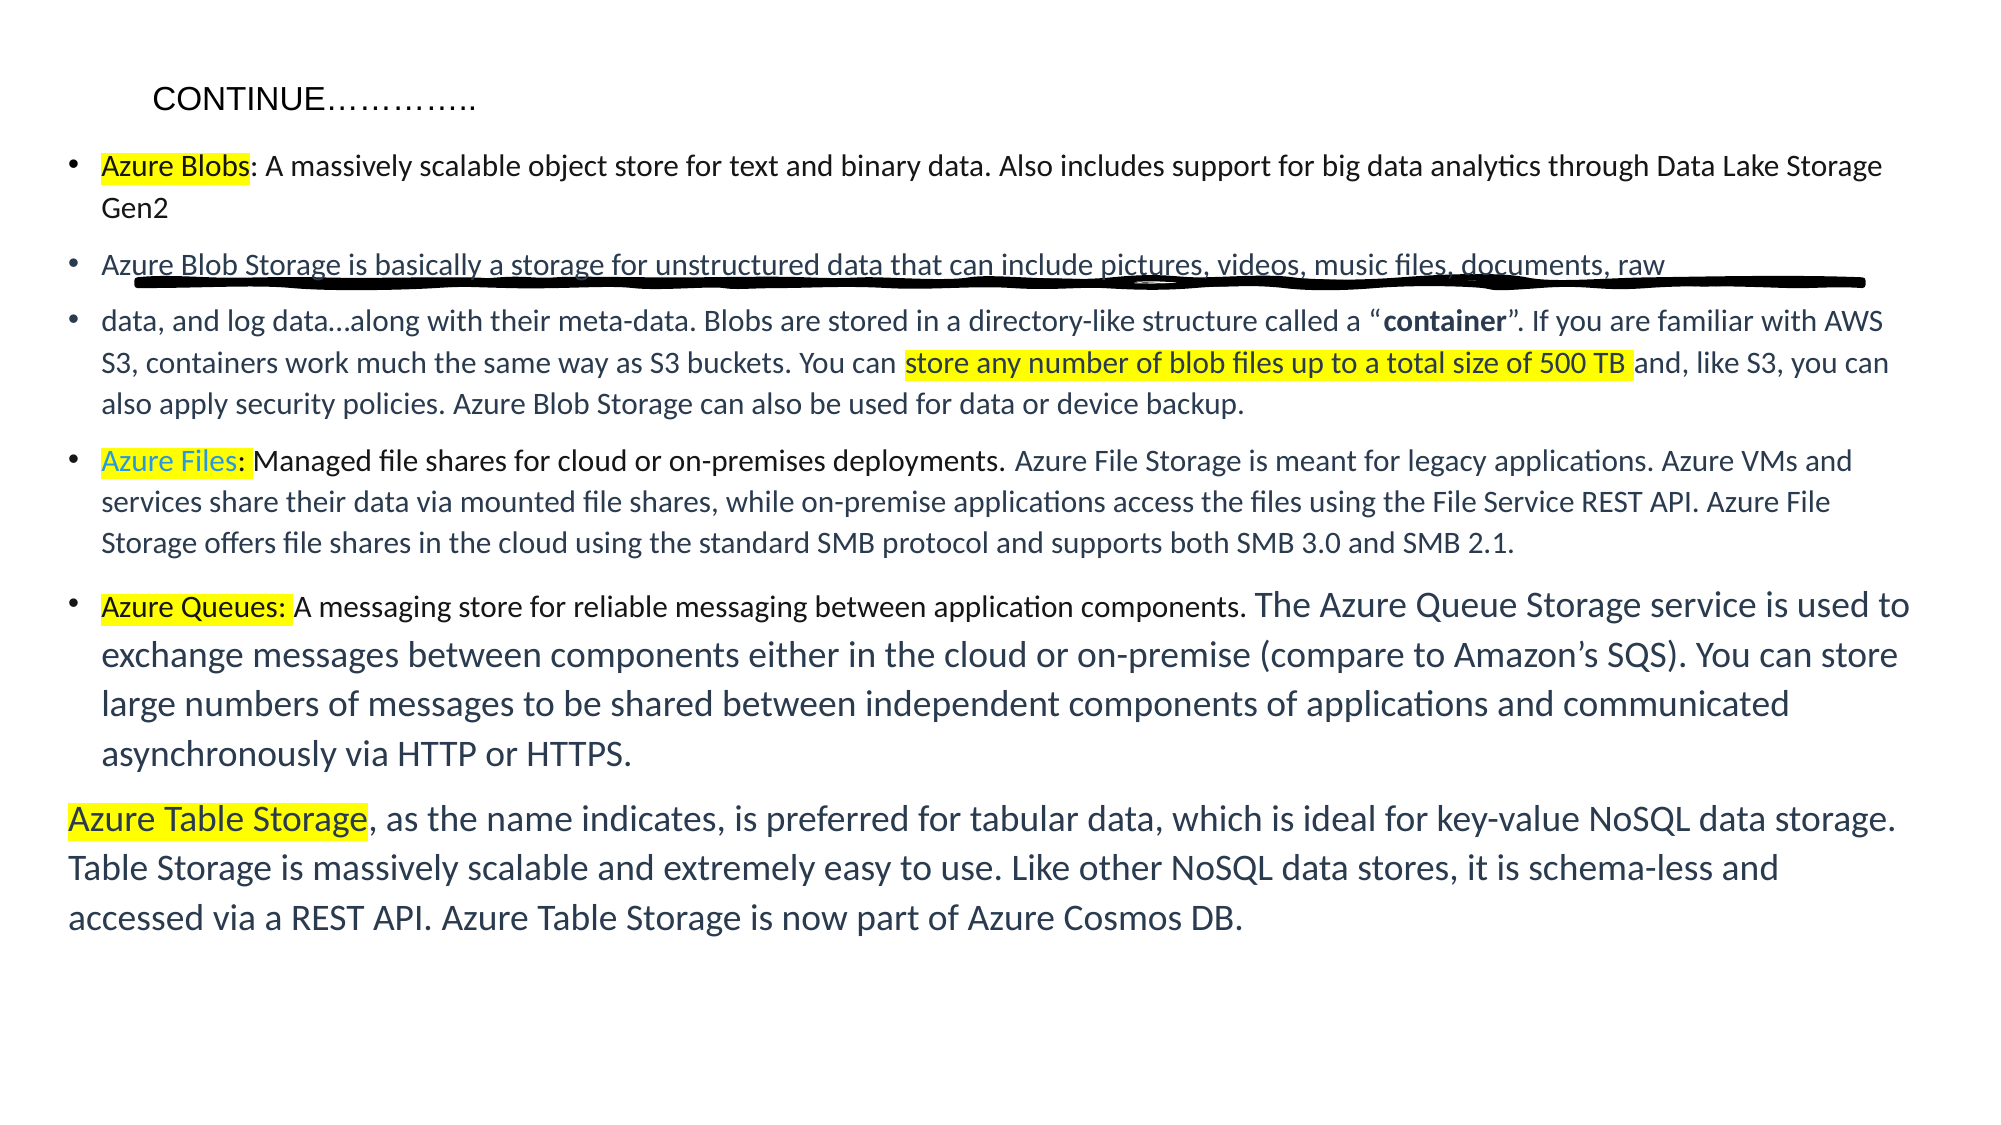

# CONTINUE…………..
Azure Blobs: A massively scalable object store for text and binary data. Also includes support for big data analytics through Data Lake Storage Gen2
Azure Blob Storage is basically a storage for unstructured data that can include pictures, videos, music files, documents, raw
data, and log data…along with their meta-data. Blobs are stored in a directory-like structure called a “container”. If you are familiar with AWS S3, containers work much the same way as S3 buckets. You can store any number of blob files up to a total size of 500 TB and, like S3, you can also apply security policies. Azure Blob Storage can also be used for data or device backup.
Azure Files: Managed file shares for cloud or on-premises deployments. Azure File Storage is meant for legacy applications. Azure VMs and services share their data via mounted file shares, while on-premise applications access the files using the File Service REST API. Azure File Storage offers file shares in the cloud using the standard SMB protocol and supports both SMB 3.0 and SMB 2.1.
Azure Queues: A messaging store for reliable messaging between application components. The Azure Queue Storage service is used to exchange messages between components either in the cloud or on-premise (compare to Amazon’s SQS). You can store large numbers of messages to be shared between independent components of applications and communicated asynchronously via HTTP or HTTPS.
Azure Table Storage, as the name indicates, is preferred for tabular data, which is ideal for key-value NoSQL data storage. Table Storage is massively scalable and extremely easy to use. Like other NoSQL data stores, it is schema-less and accessed via a REST API. Azure Table Storage is now part of Azure Cosmos DB.